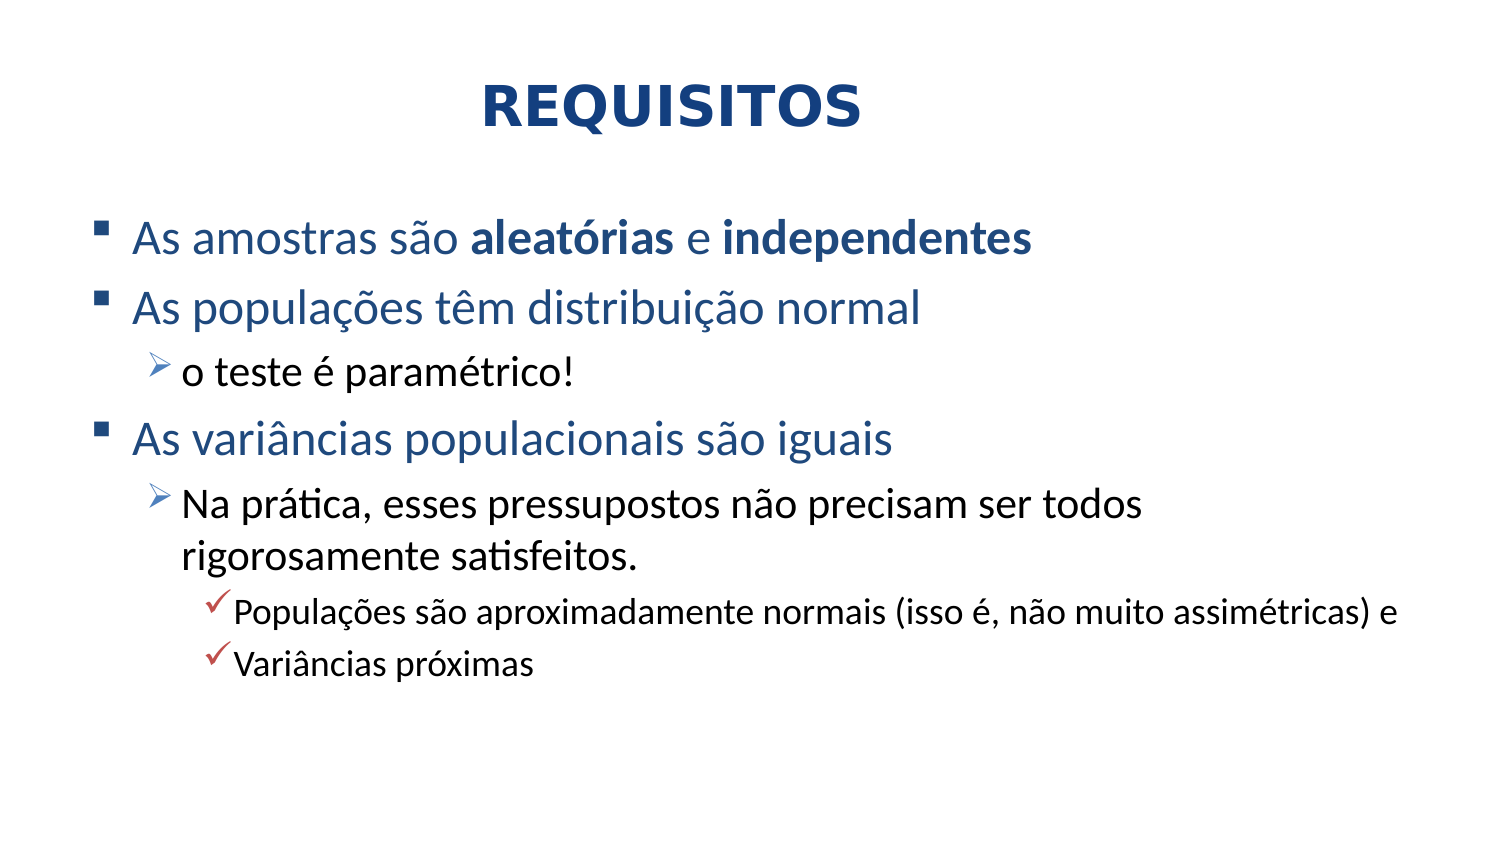

# REQUISITOS
As amostras são aleatórias e independentes
As populações têm distribuição normal
o teste é paramétrico!
As variâncias populacionais são iguais
Na prática, esses pressupostos não precisam ser todos rigorosamente satisfeitos.
Populações são aproximadamente normais (isso é, não muito assimétricas) e
Variâncias próximas